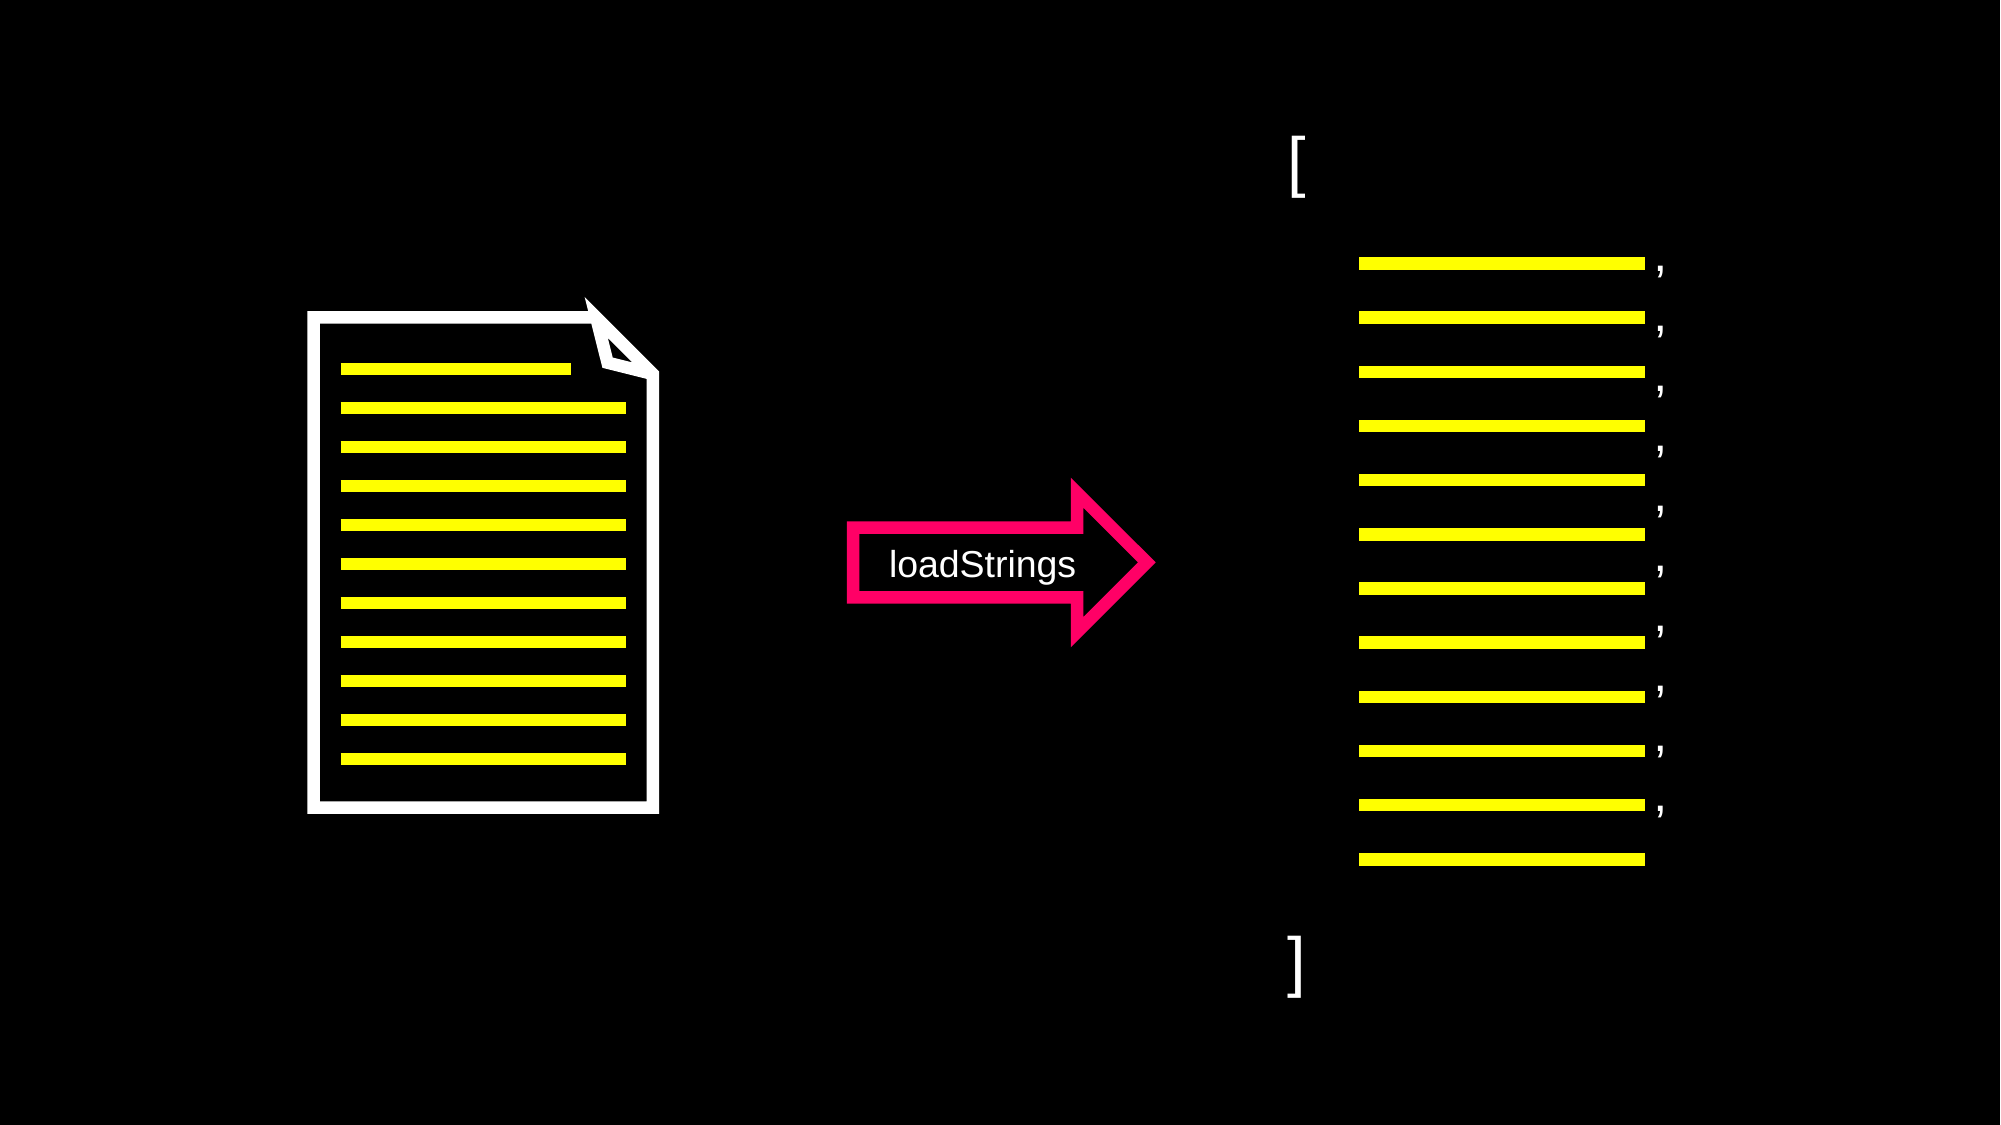

[

]
,
,
,
,
,
,
,
,
,
,

loadStrings